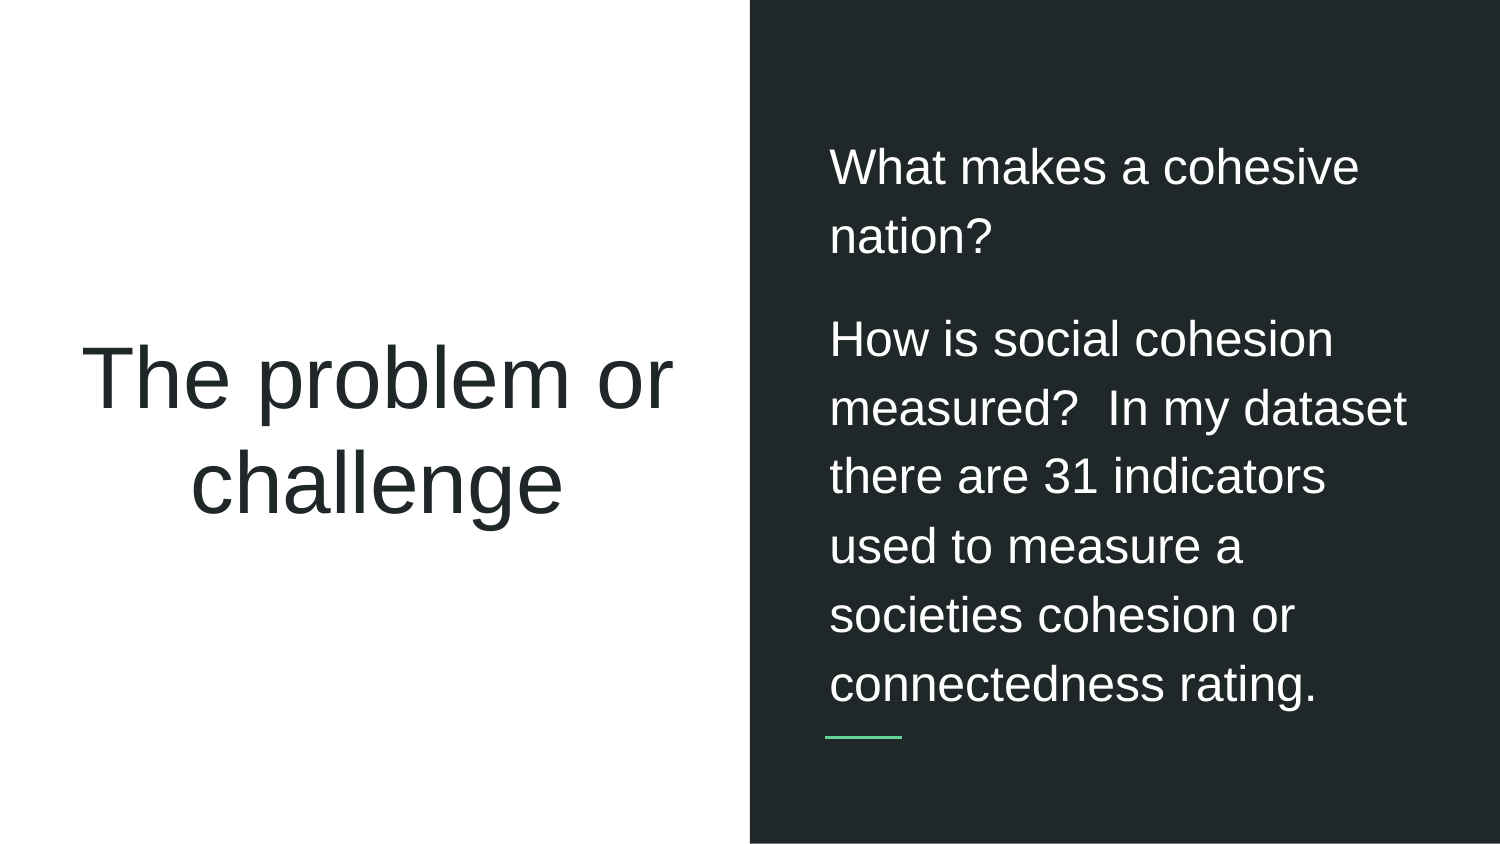

What makes a cohesive nation?
How is social cohesion measured?  In my dataset there are 31 indicators used to measure a societies cohesion or connectedness rating.
# The problem or challenge